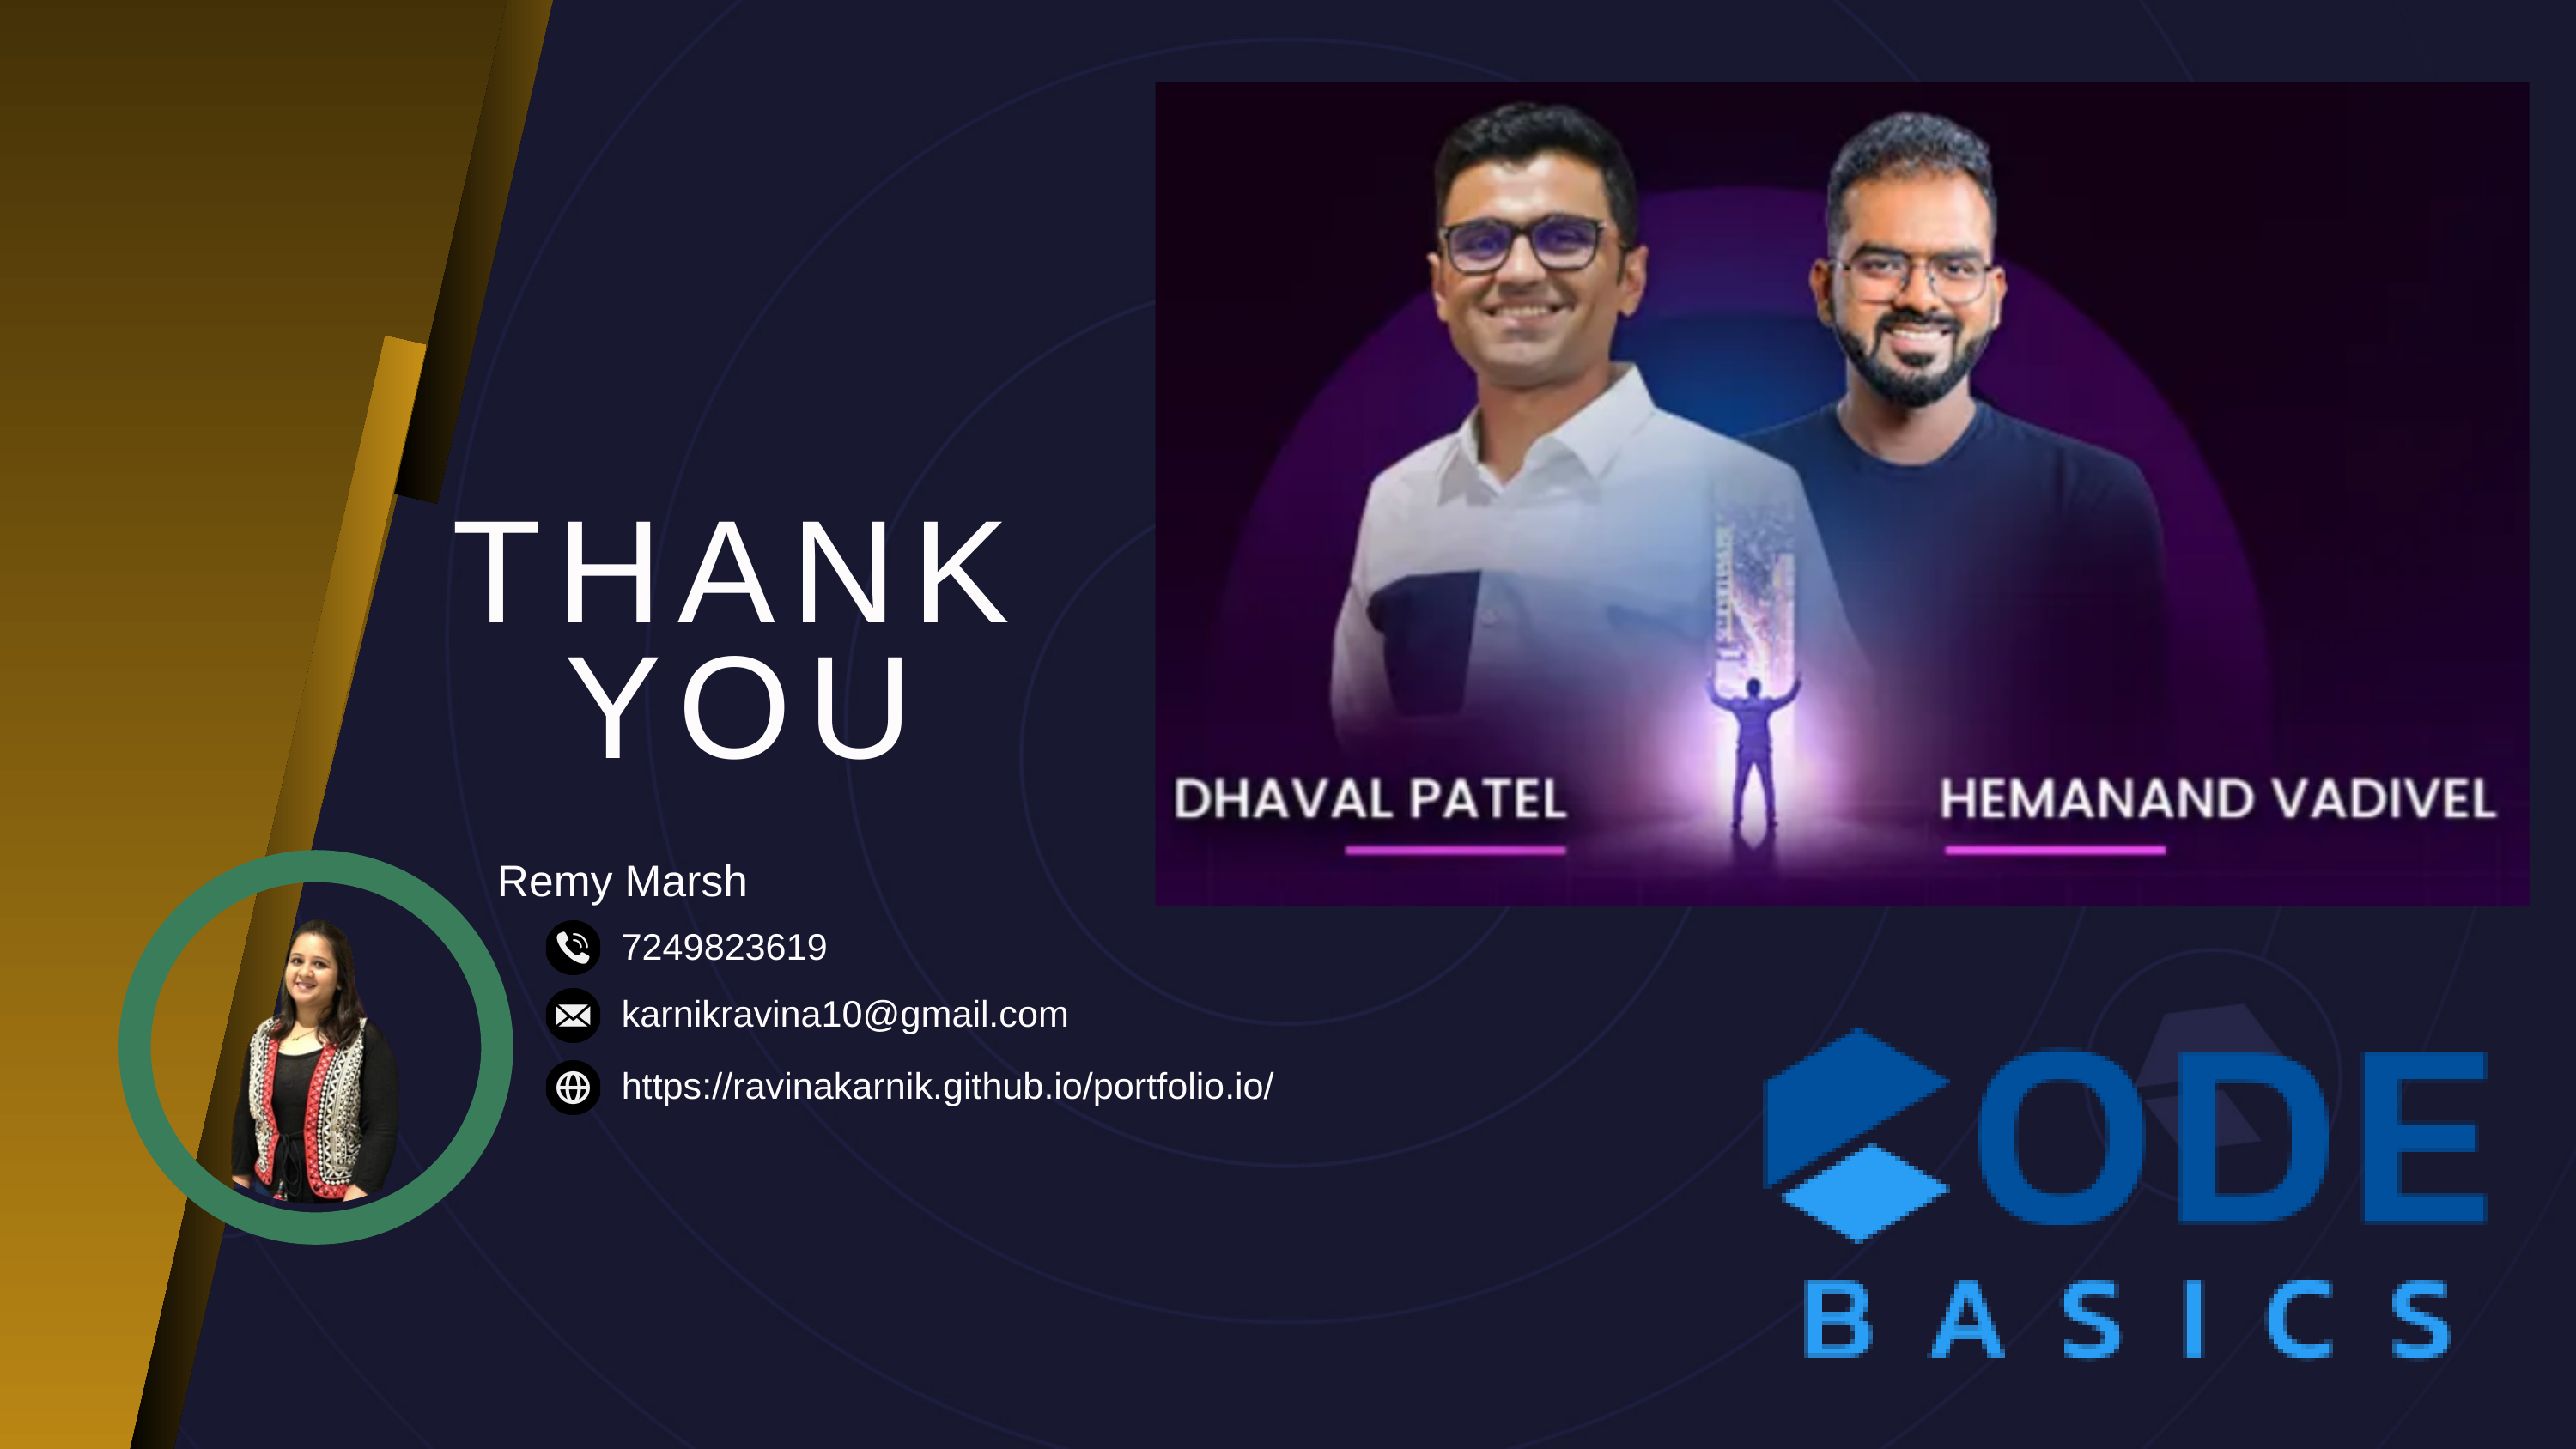

THANK YOU
Remy Marsh

7249823619

karnikravina10@gmail.com

https://ravinakarnik.github.io/portfolio.io/